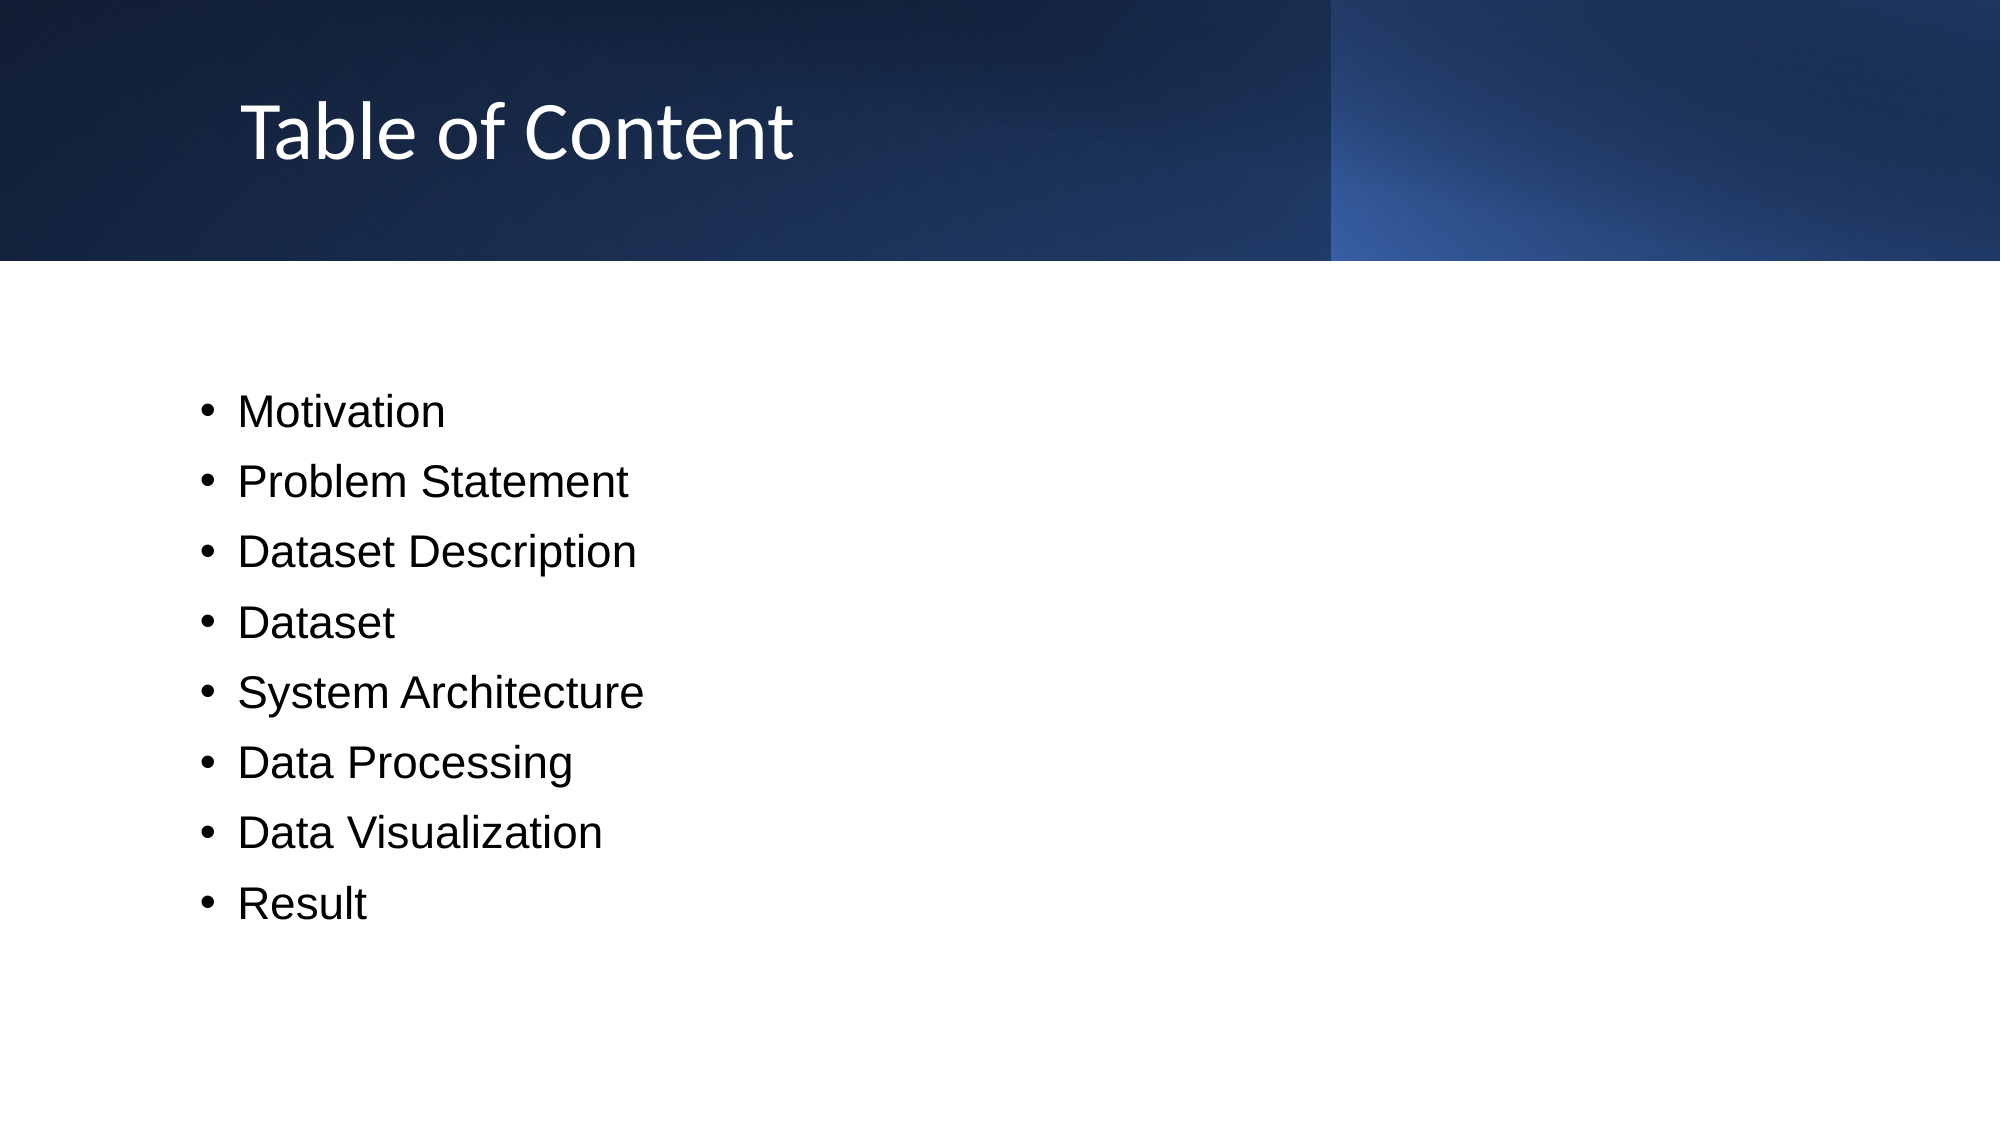

# Table of Content
Motivation
Problem Statement
Dataset Description
Dataset
System Architecture
Data Processing
Data Visualization
Result